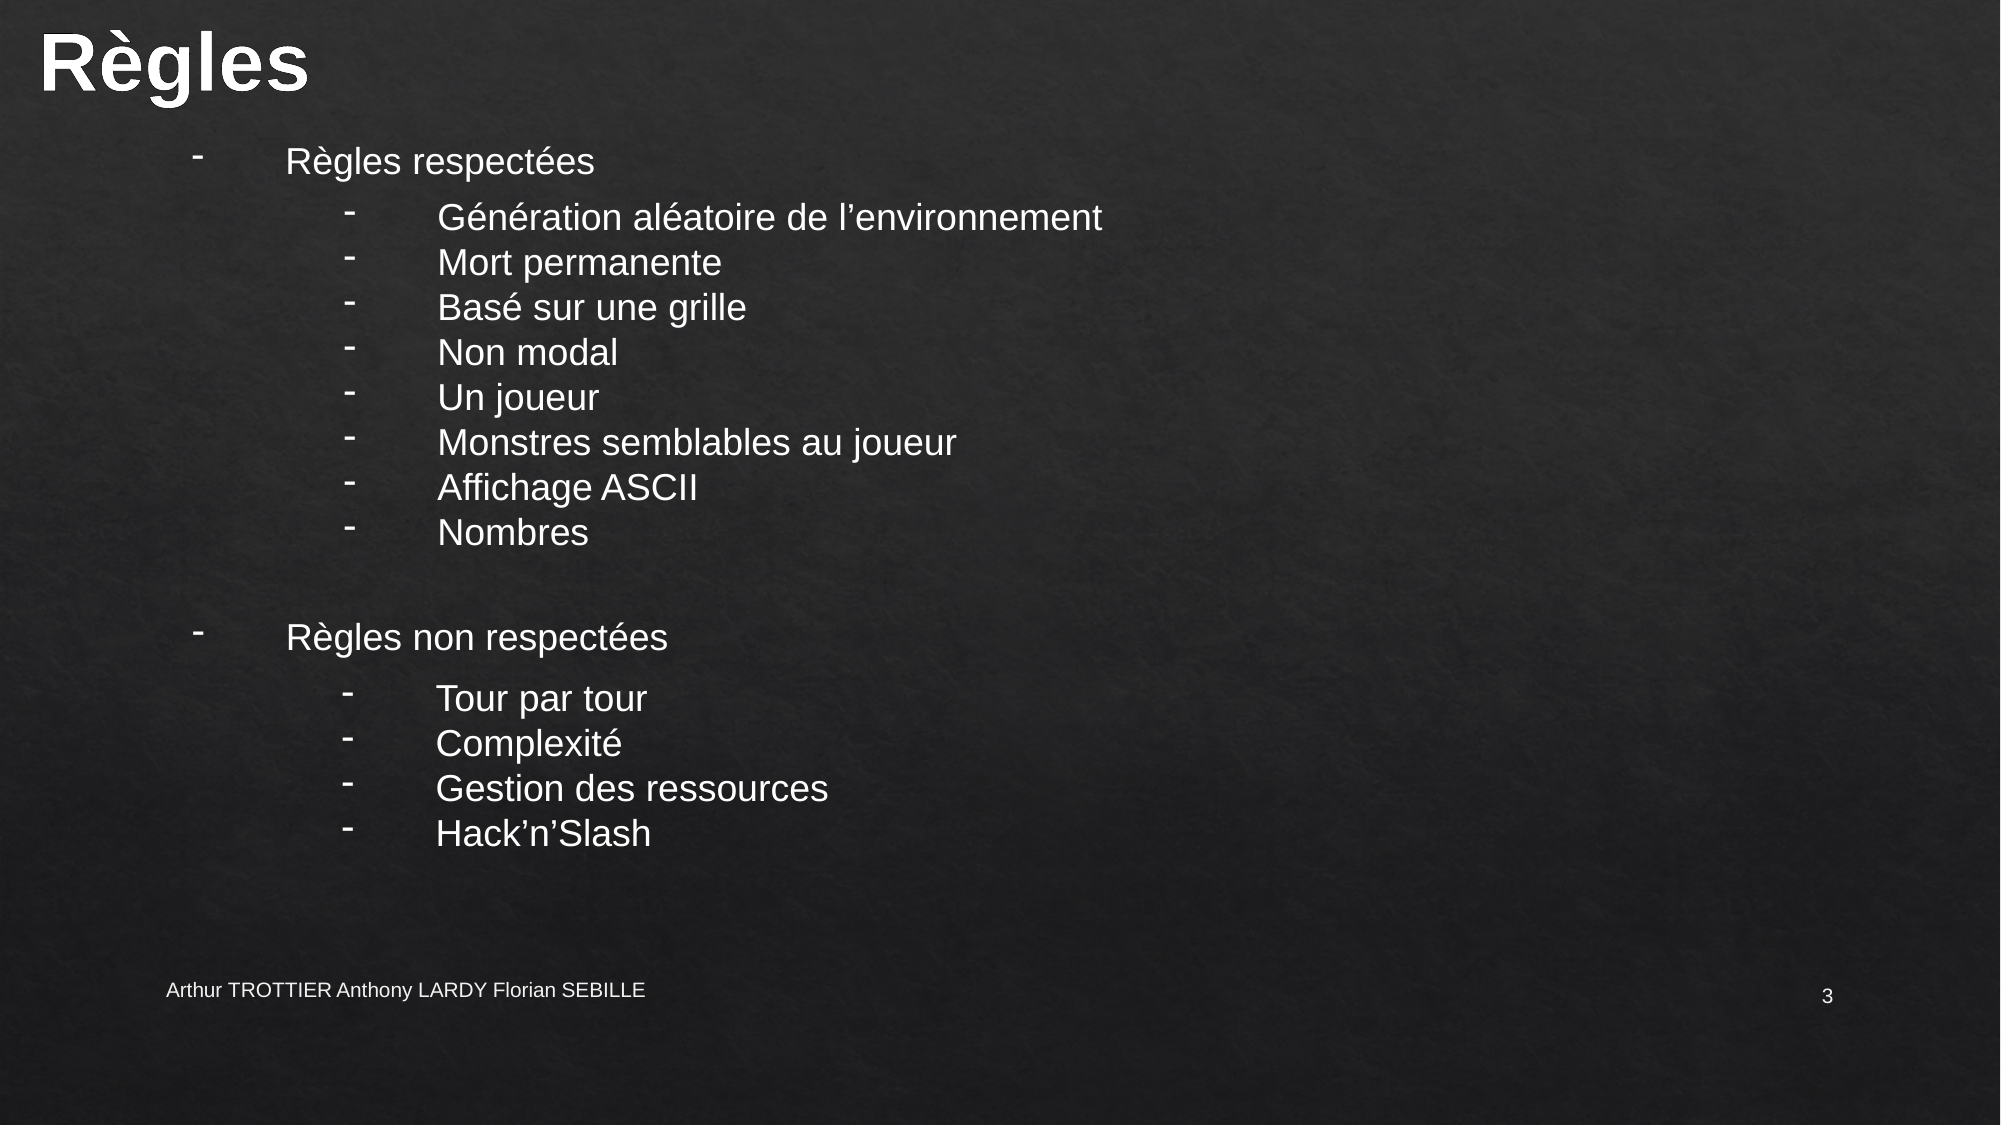

Règles
Règles respectées
Génération aléatoire de l’environnement
Mort permanente
Basé sur une grille
Non modal
Un joueur
Monstres semblables au joueur
Affichage ASCII
Nombres
Règles non respectées
Tour par tour
Complexité
Gestion des ressources
Hack’n’Slash
Arthur TROTTIER Anthony LARDY Florian SEBILLE
3